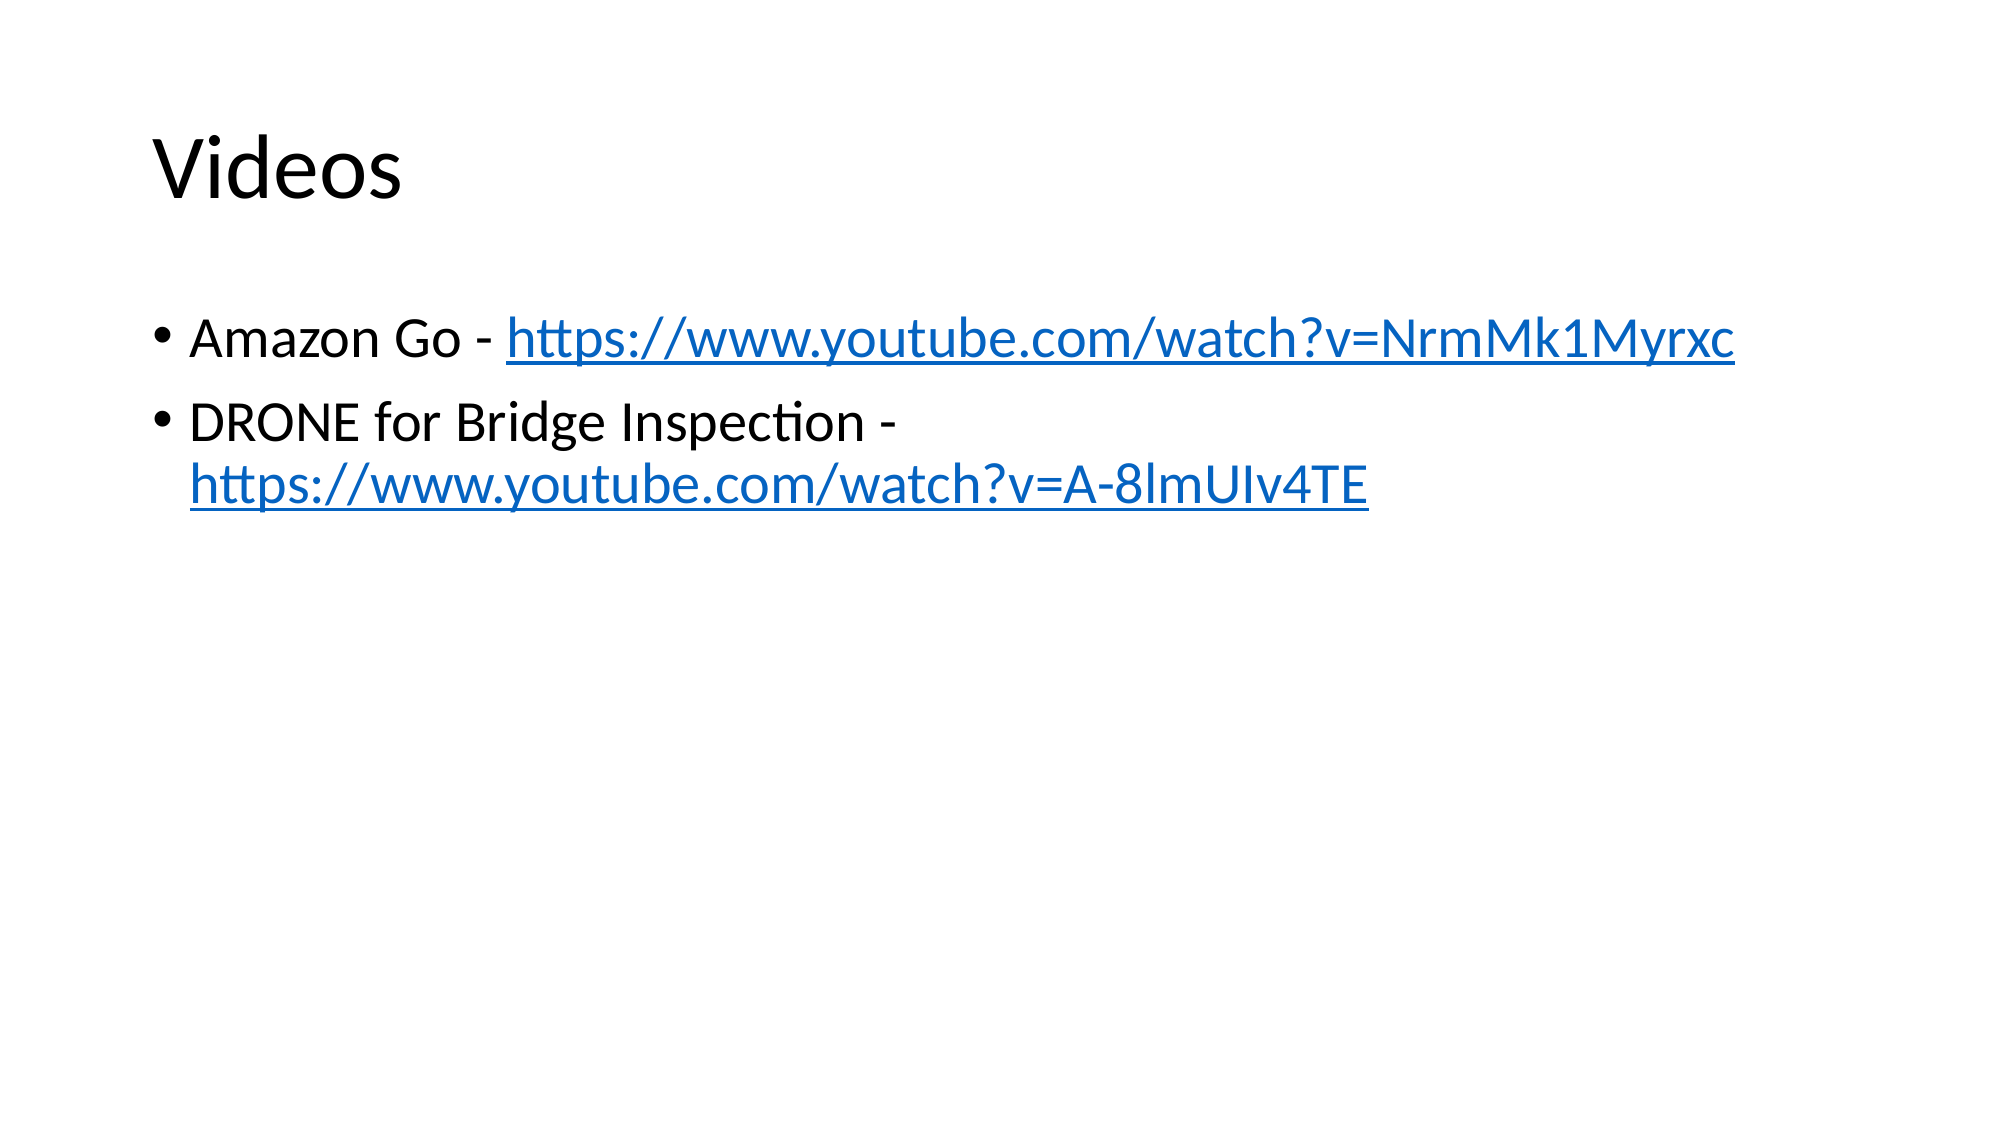

# Videos
Amazon Go - https://www.youtube.com/watch?v=NrmMk1Myrxc
DRONE for Bridge Inspection - https://www.youtube.com/watch?v=A-8lmUIv4TE